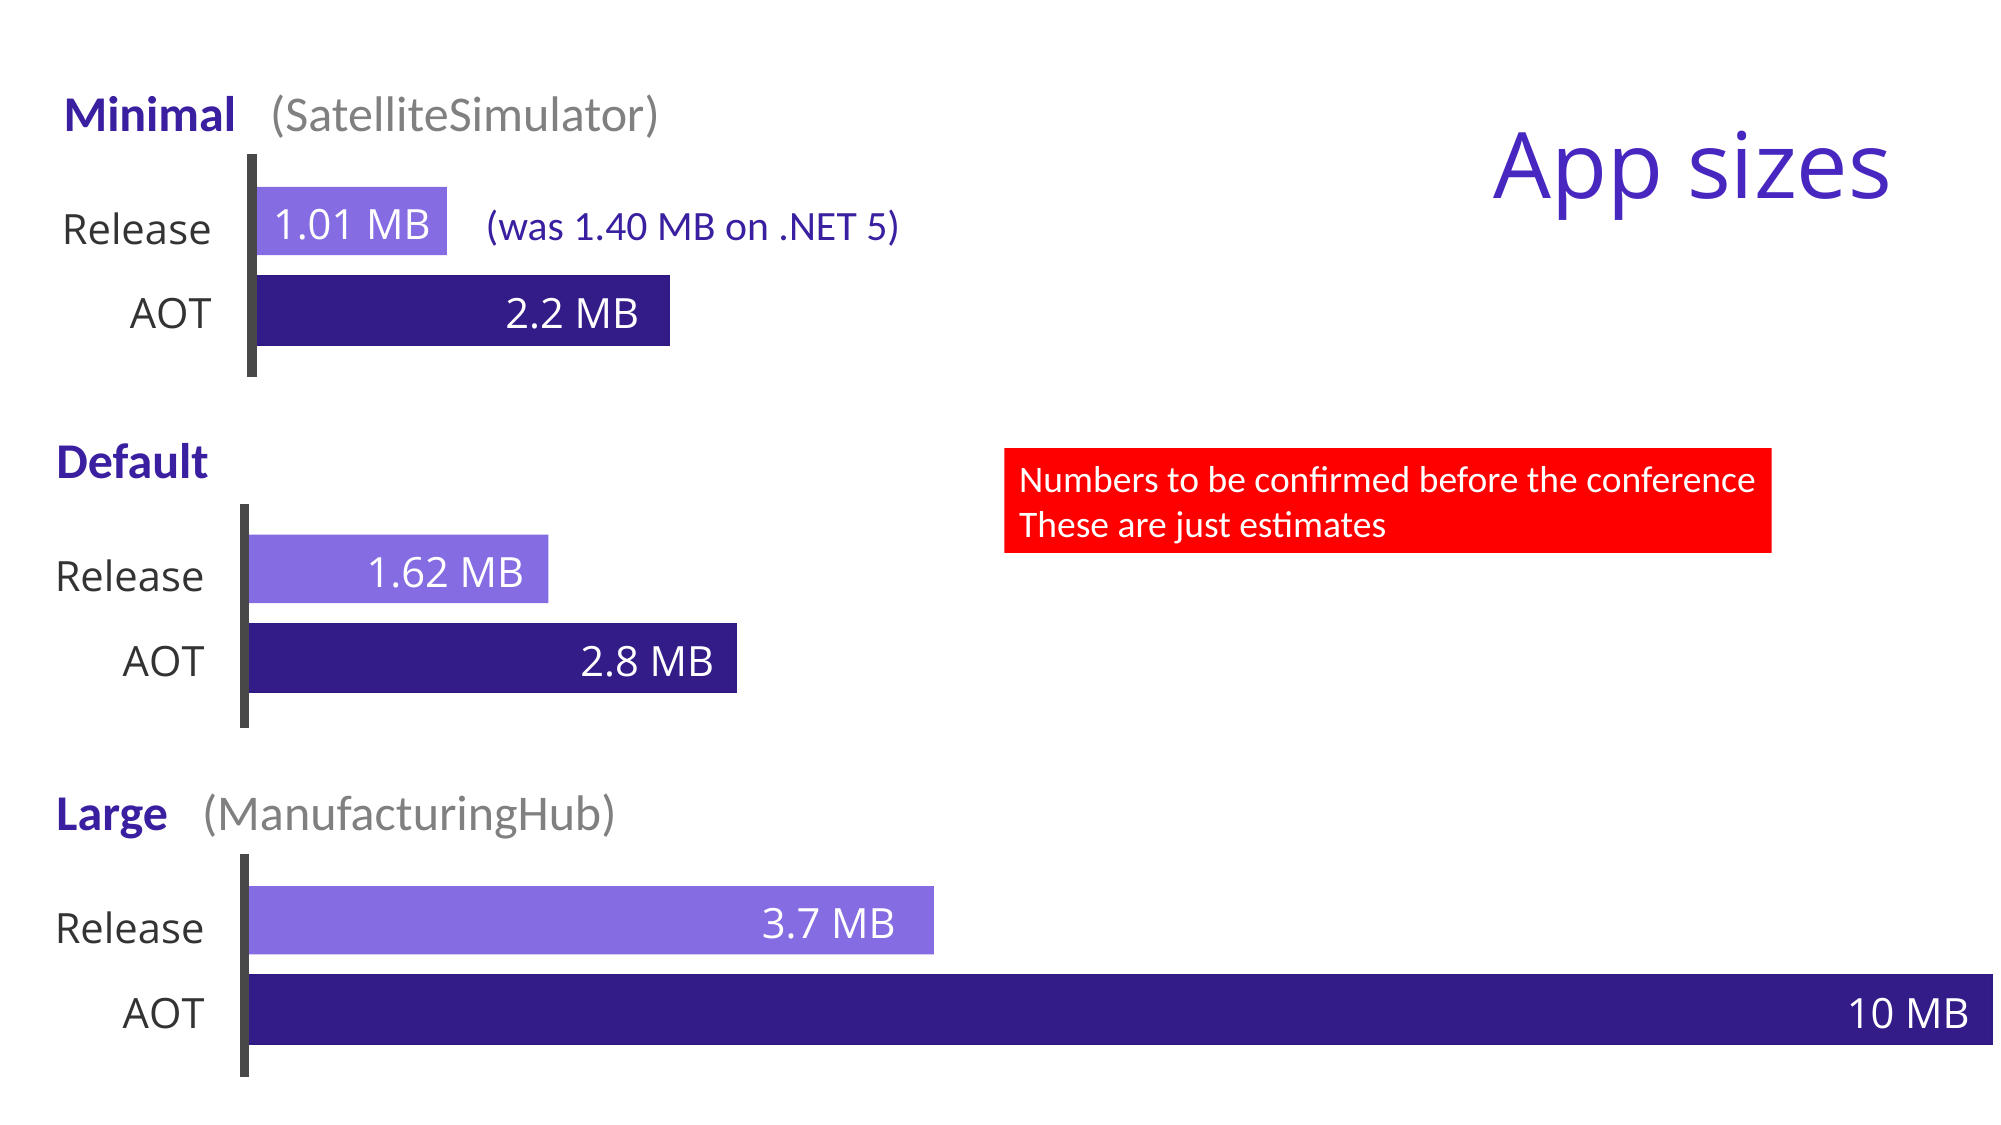

# App sizes
Minimal   (SatelliteSimulator)

(was 1.40 MB on .NET 5)
1.01 MB
Release

AOT
2.2 MB
Default
Numbers to be confirmed before the conference
These are just estimates

1.62 MB
Release

AOT
2.8 MB
Large   (ManufacturingHub)

3.7 MB
Release

AOT
10 MB